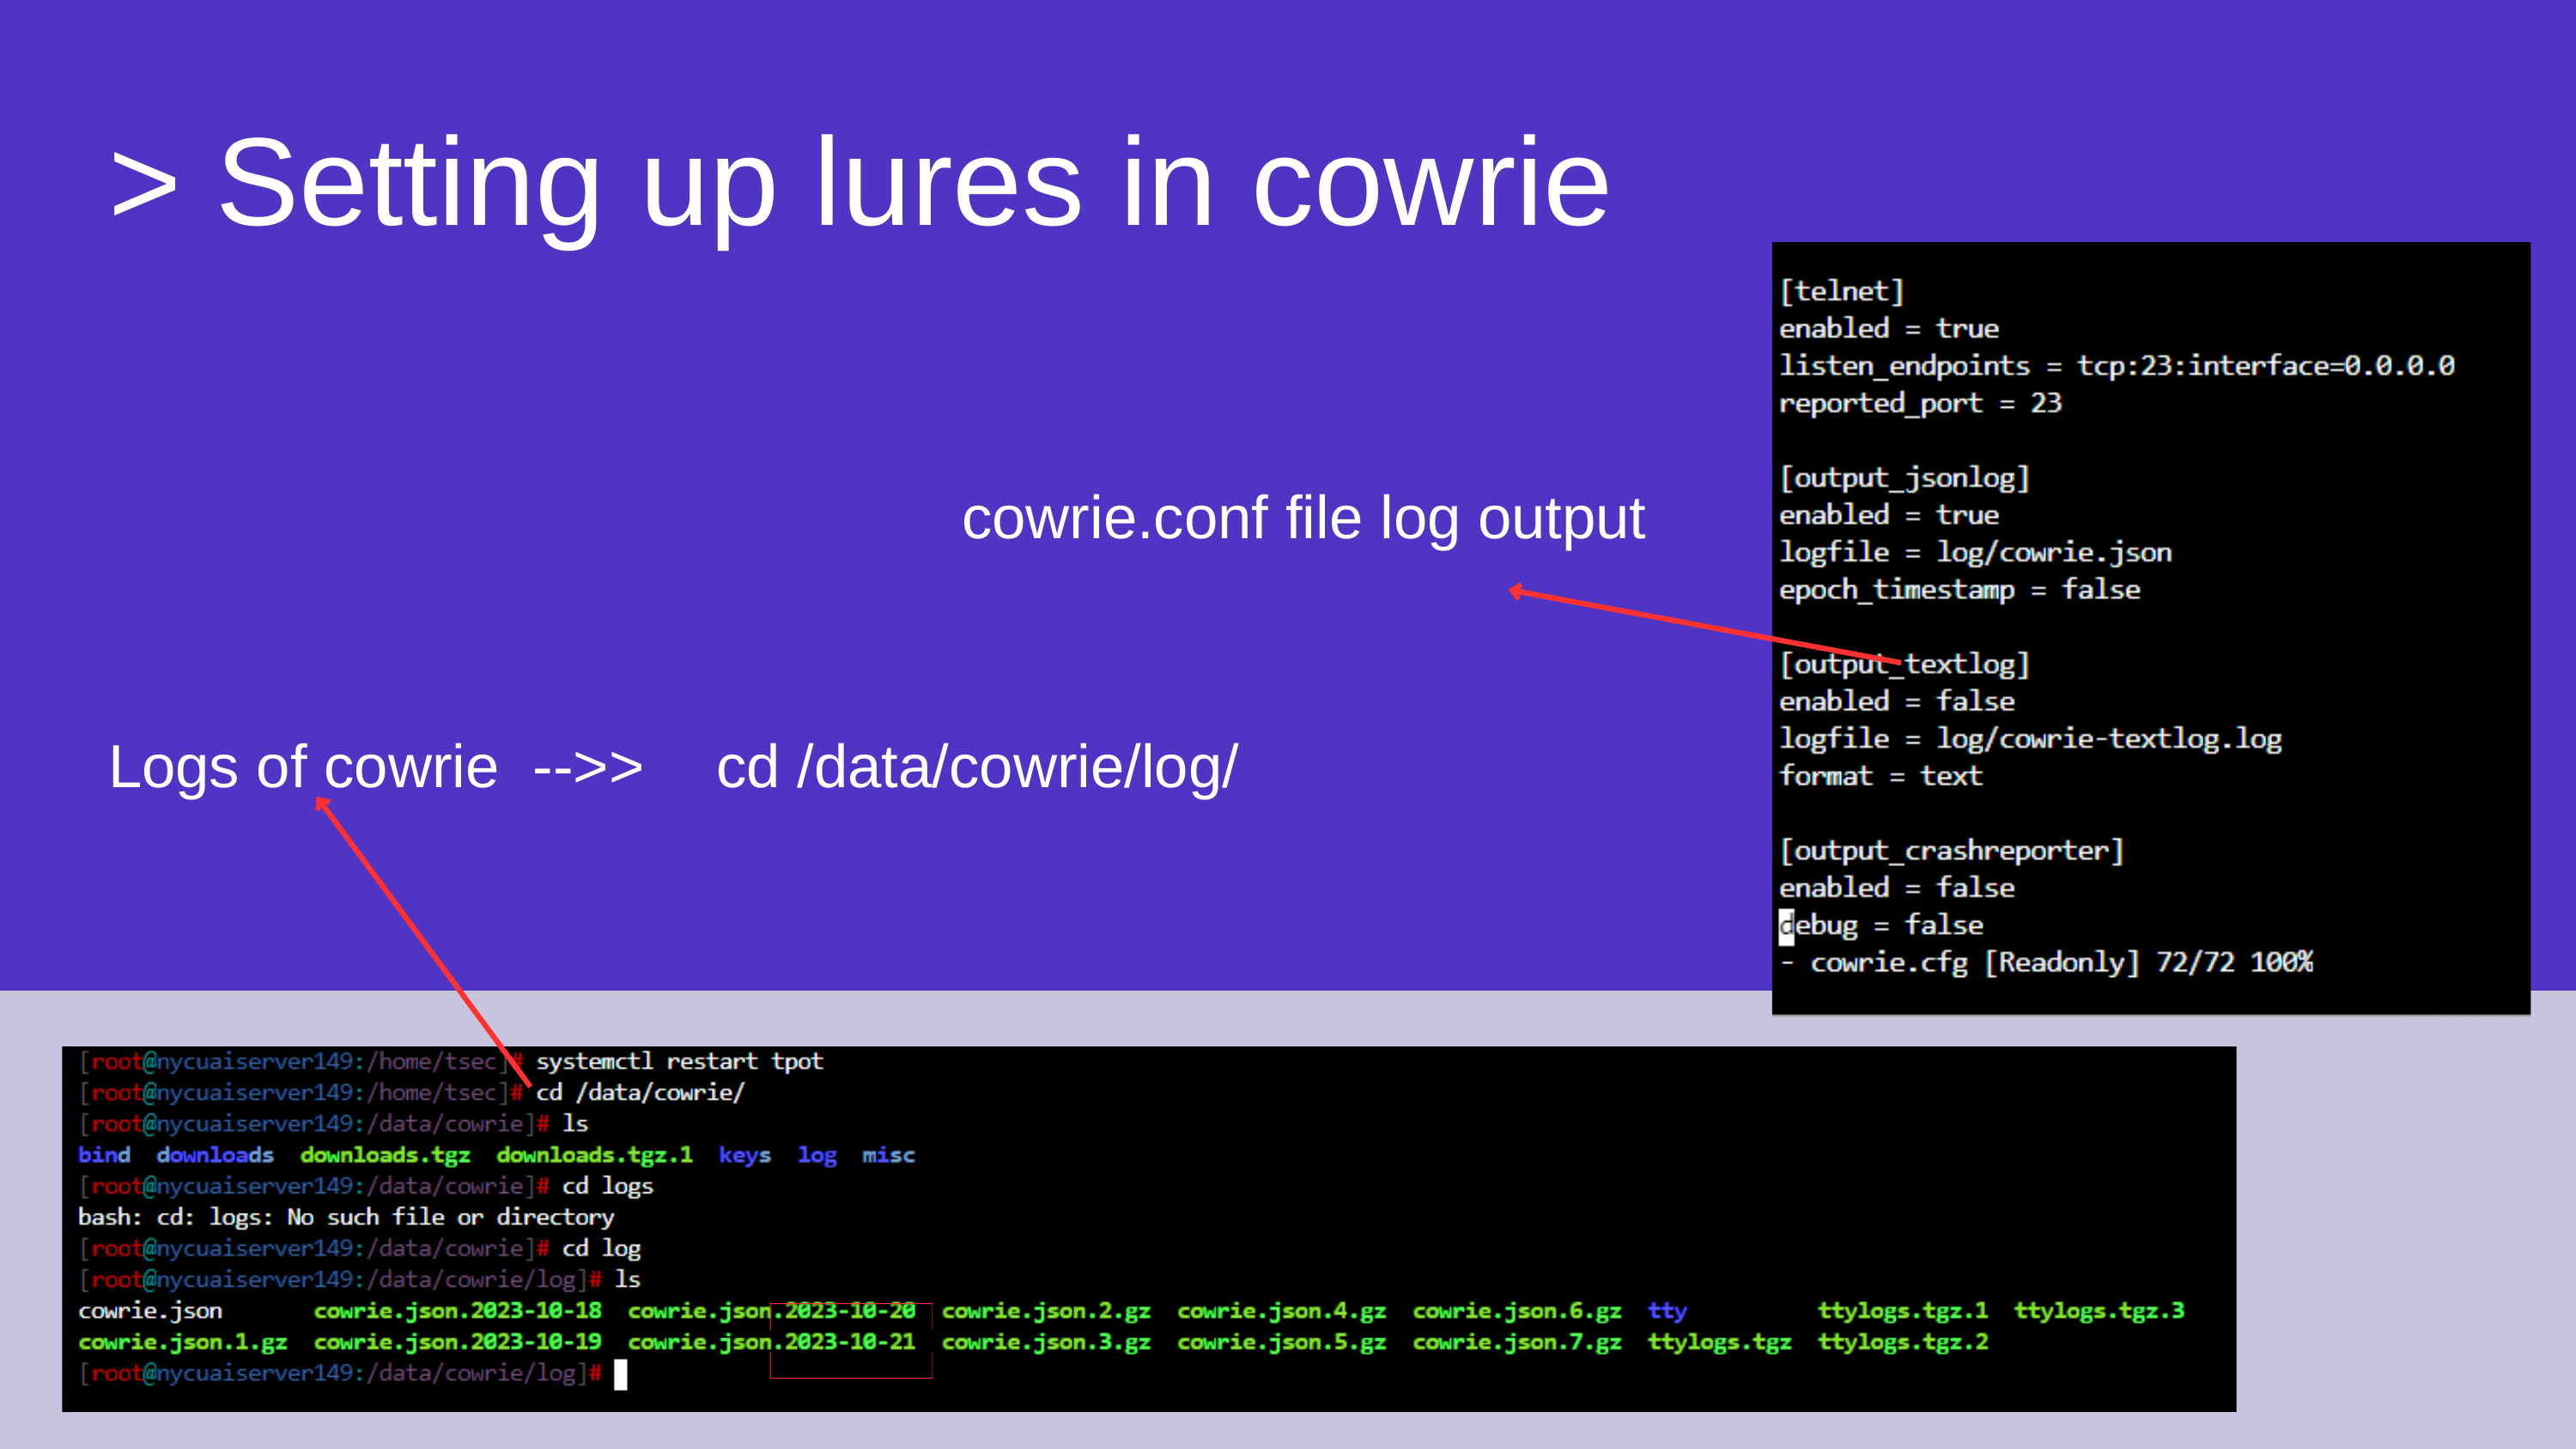

> Setting up lures in cowrie

cowrie.conf file log output

Logs of cowrie  -->>
cd /data/cowrie/log/